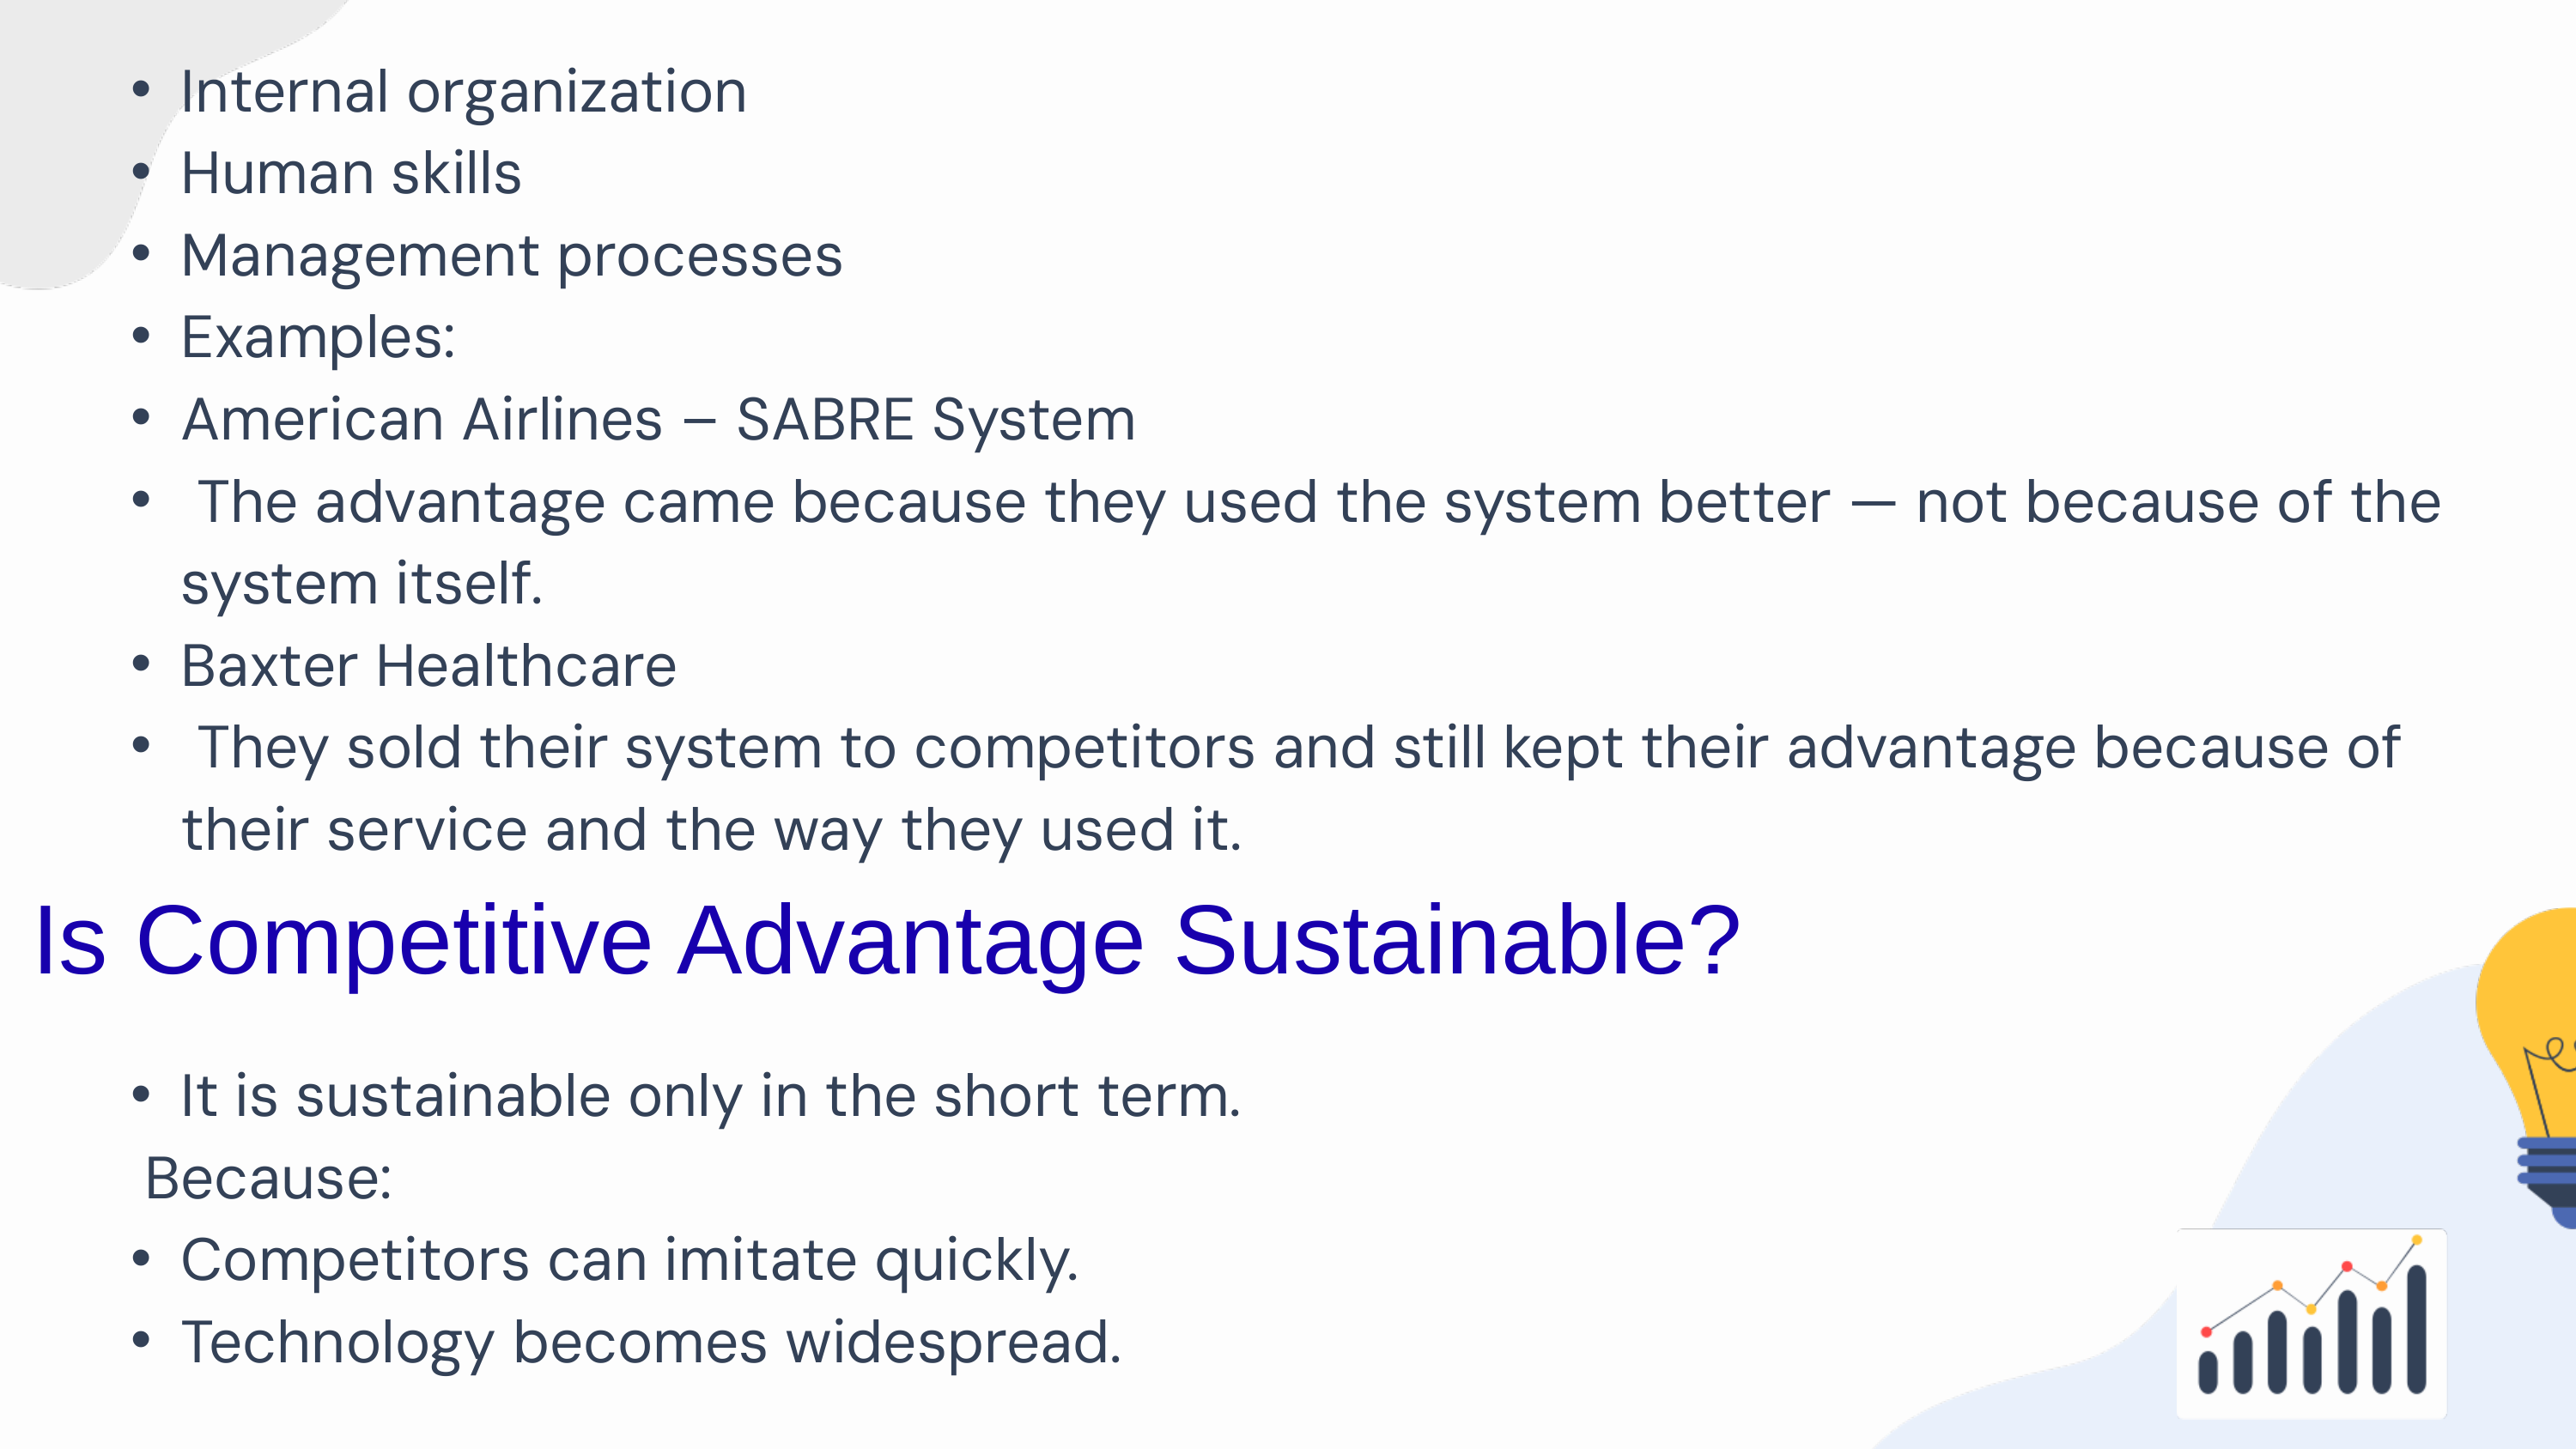

Internal organization
Human skills
Management processes
Examples:
American Airlines – SABRE System
 The advantage came because they used the system better — not because of the system itself.
Baxter Healthcare
 They sold their system to competitors and still kept their advantage because of their service and the way they used it.

Is Competitive Advantage Sustainable?

It is sustainable only in the short term.
    Because:
Competitors can imitate quickly.
Technology becomes widespread.